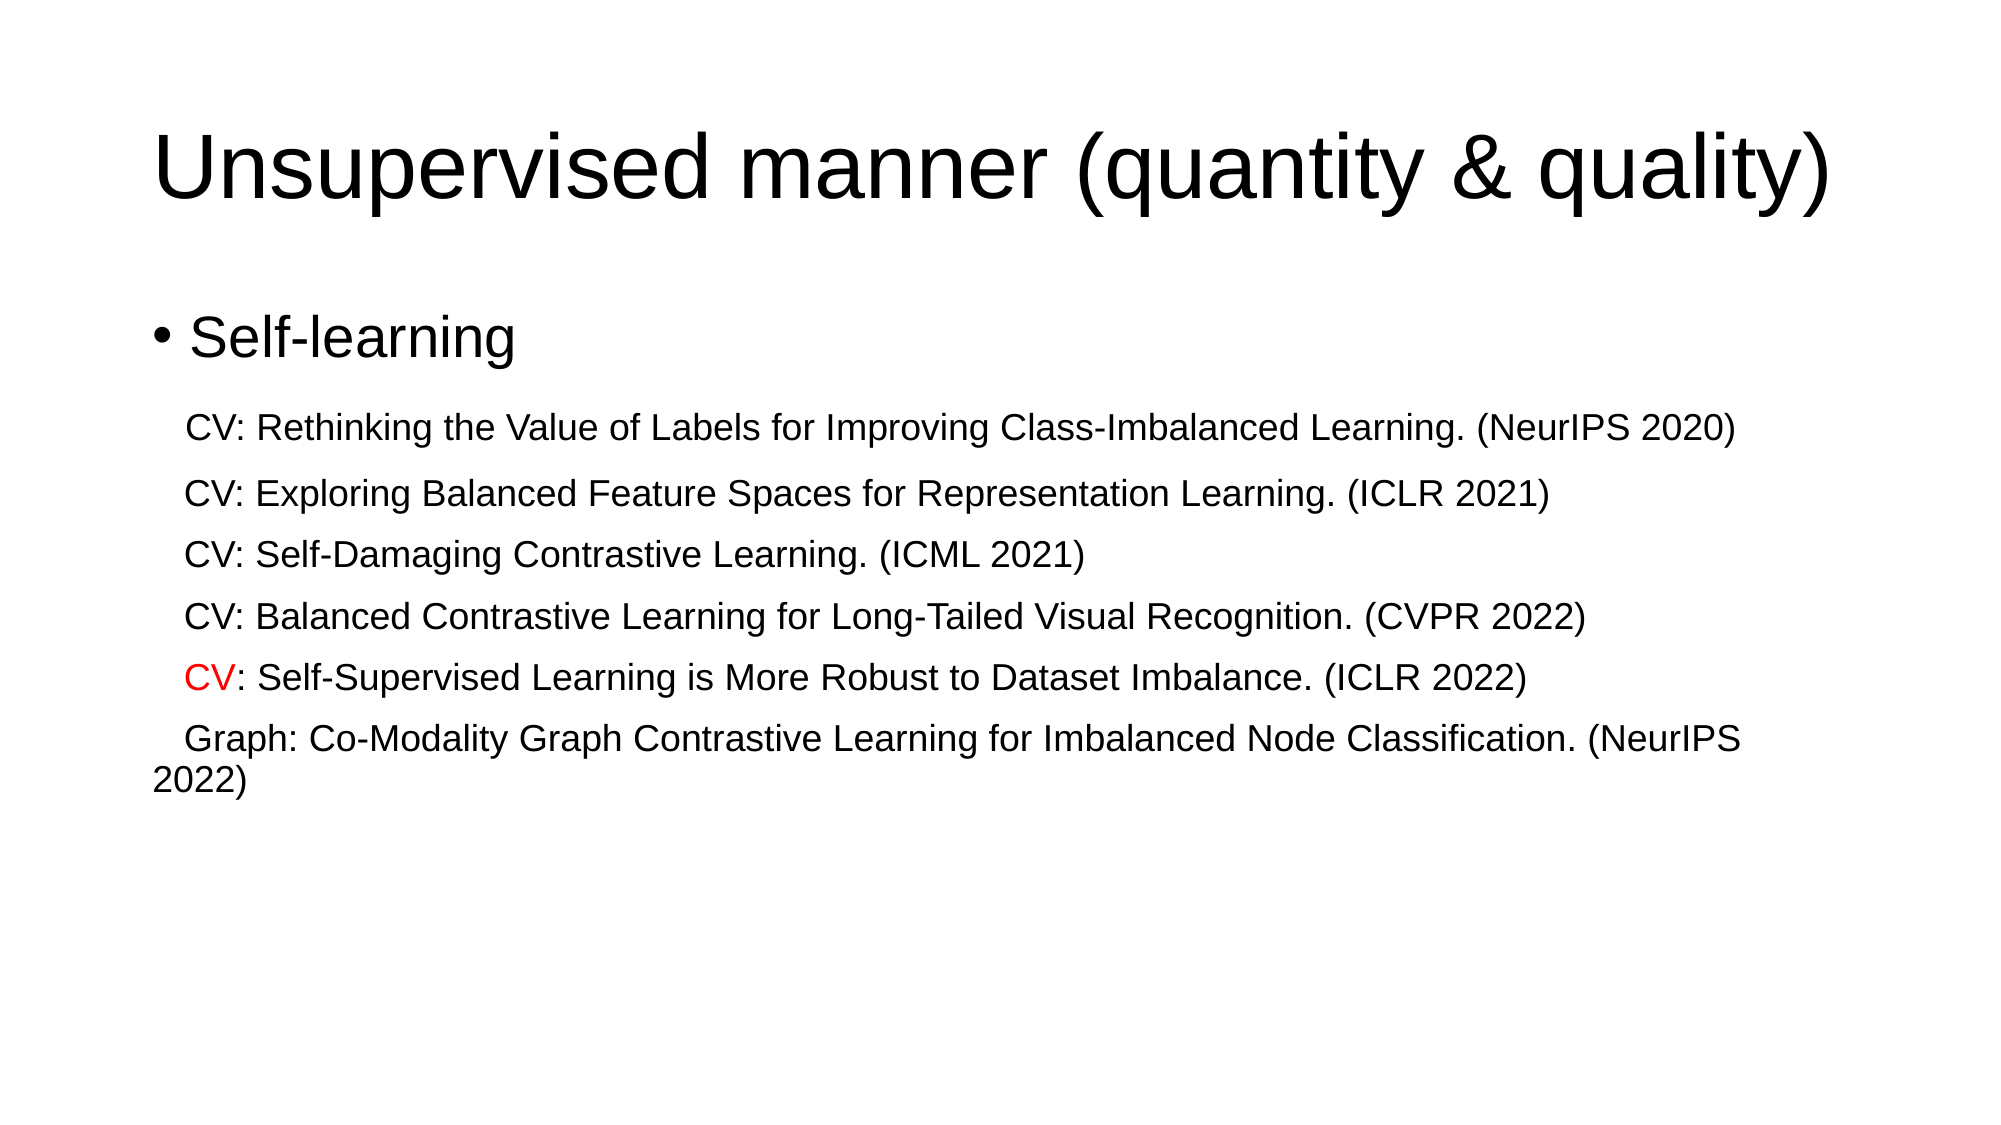

# Unsupervised manner (quantity & quality)
Self-learning
  CV: Rethinking the Value of Labels for Improving Class-Imbalanced Learning. (NeurIPS 2020)
   CV: Exploring Balanced Feature Spaces for Representation Learning. (ICLR 2021)
   CV: Self-Damaging Contrastive Learning. (ICML 2021)
   CV: Balanced Contrastive Learning for Long-Tailed Visual Recognition. (CVPR 2022)
   CV: Self-Supervised Learning is More Robust to Dataset Imbalance. (ICLR 2022)
   Graph: Co-Modality Graph Contrastive Learning for Imbalanced Node Classification. (NeurIPS 2022)